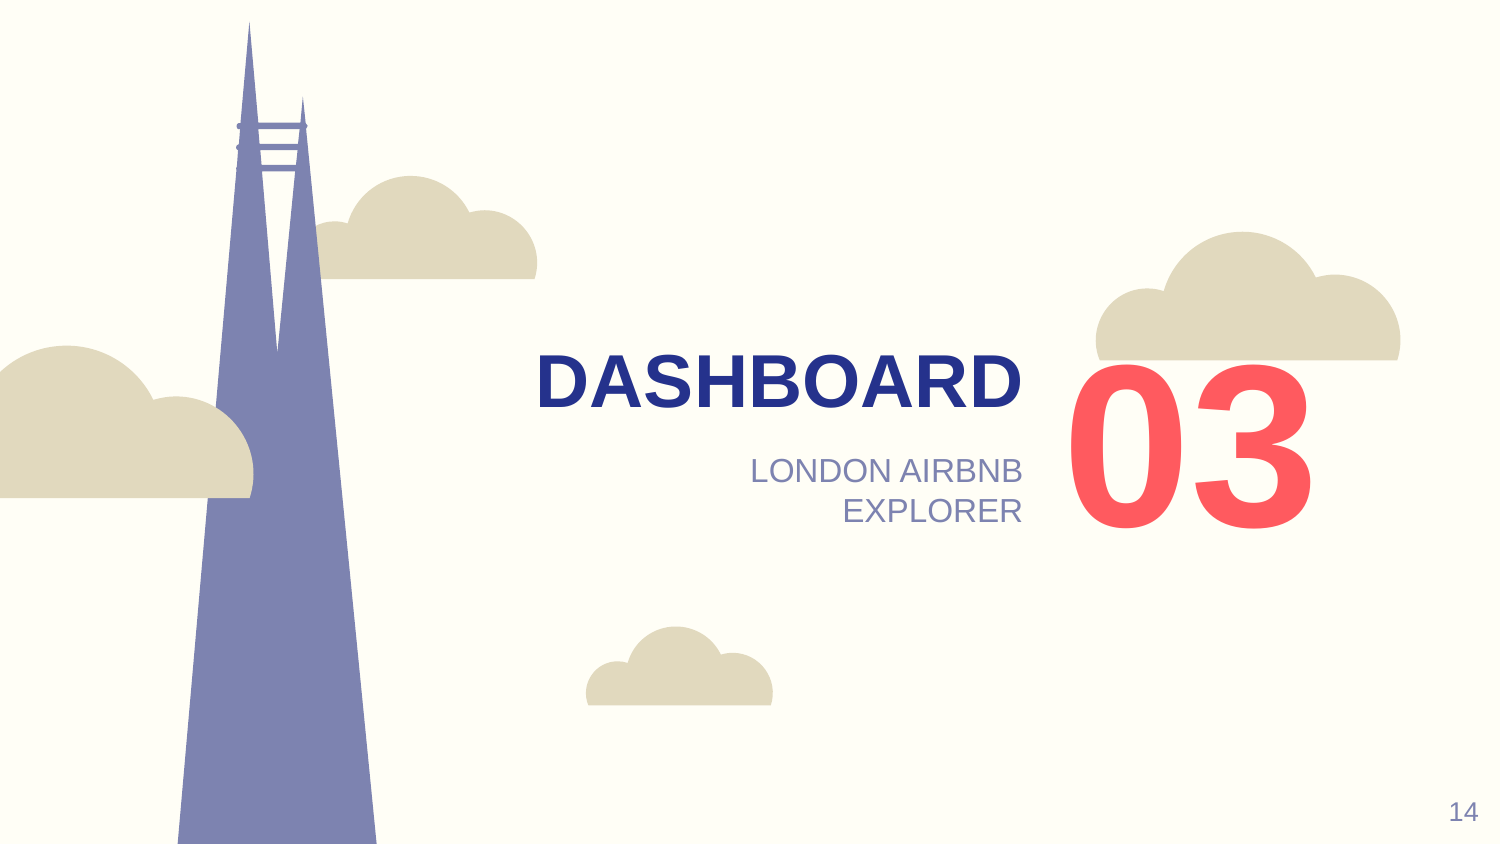

# DASHBOARD

03
LONDON AIRBNB EXPLORER

14